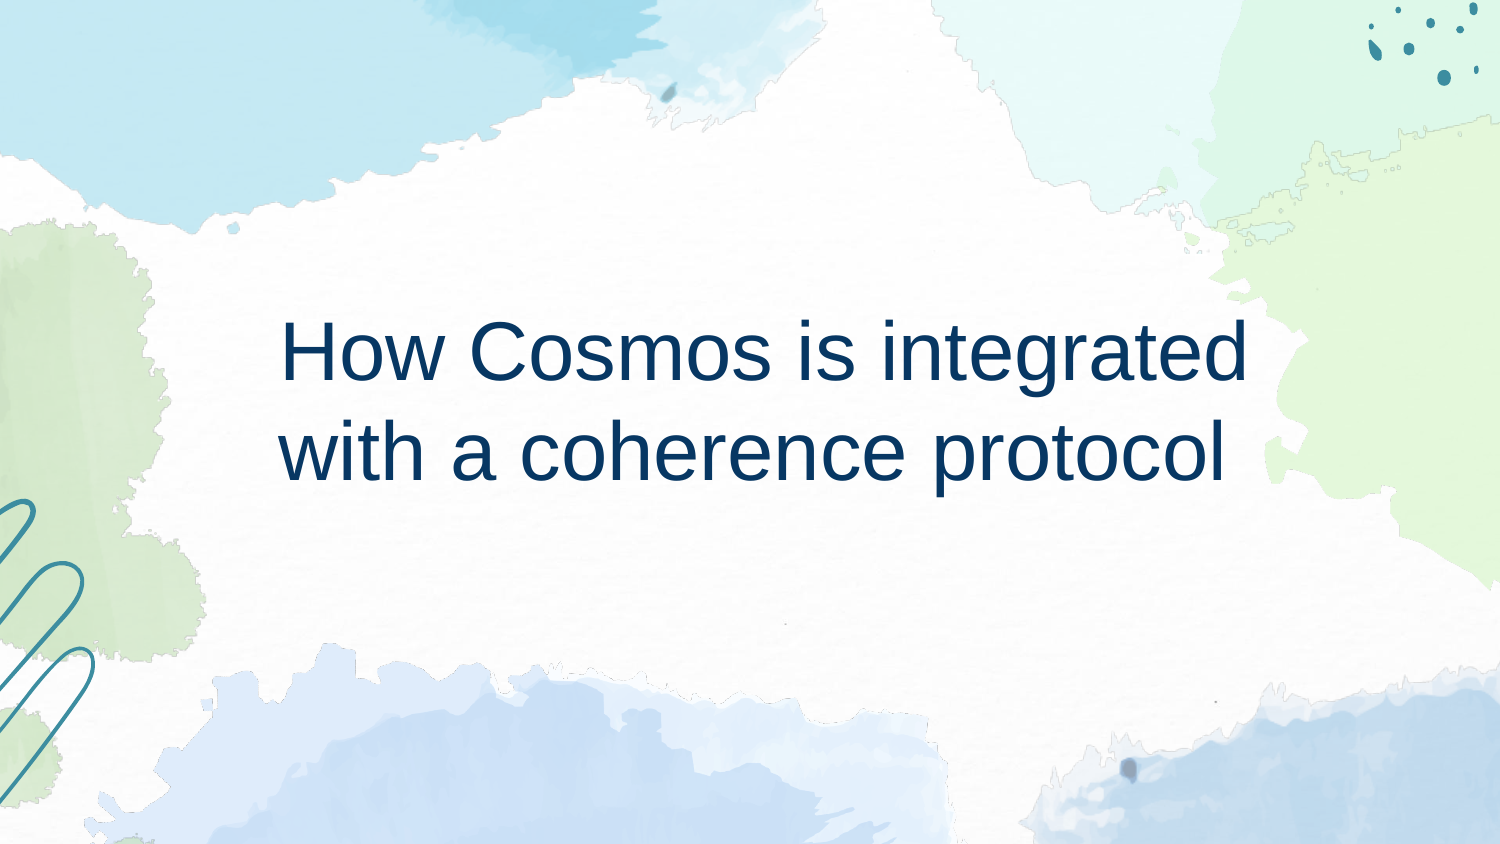

How Cosmos is integrated with a coherence protocol